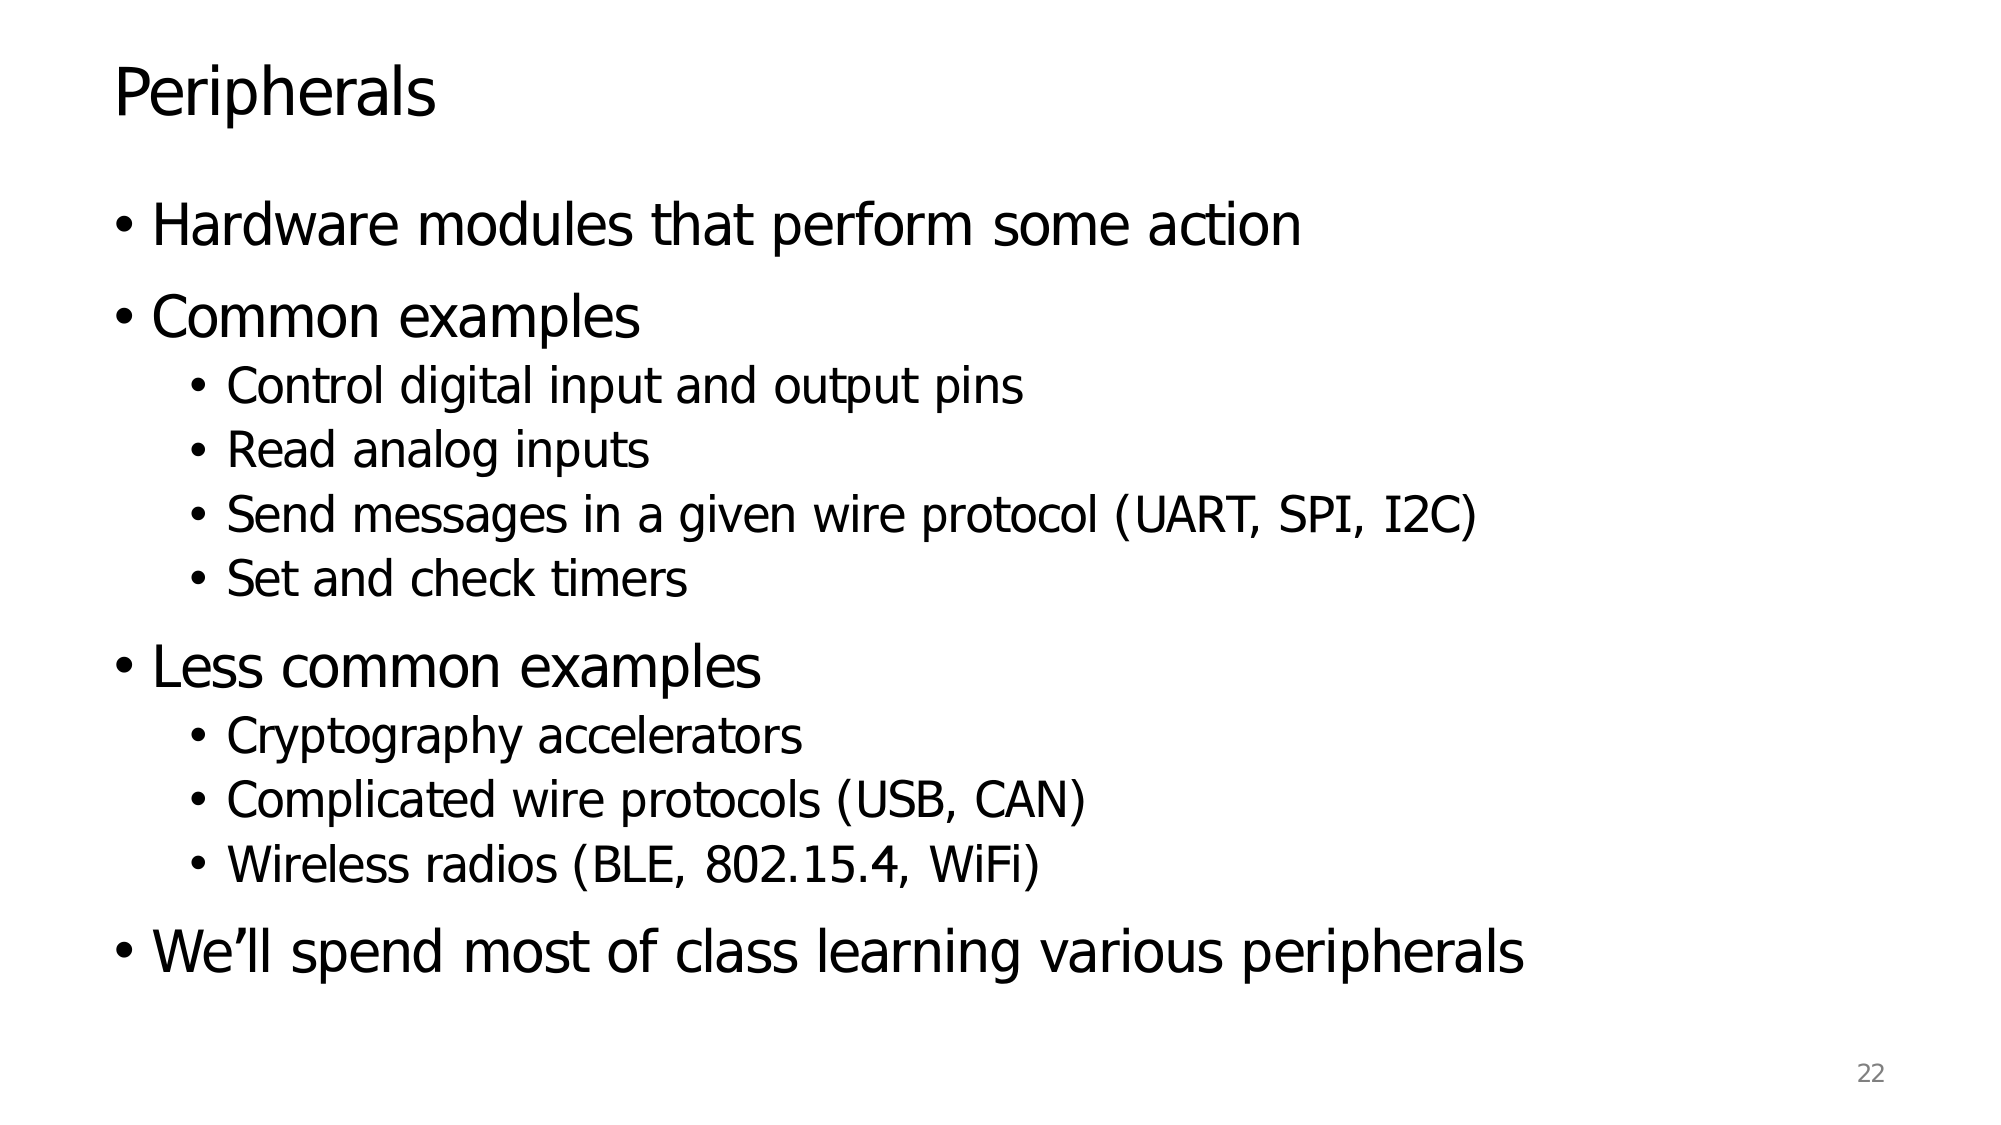

# Peripherals
Hardware modules that perform some action
Common examples
Control digital input and output pins
Read analog inputs
Send messages in a given wire protocol (UART, SPI, I2C)
Set and check timers
Less common examples
Cryptography accelerators
Complicated wire protocols (USB, CAN)
Wireless radios (BLE, 802.15.4, WiFi)
We’ll spend most of class learning various peripherals

22